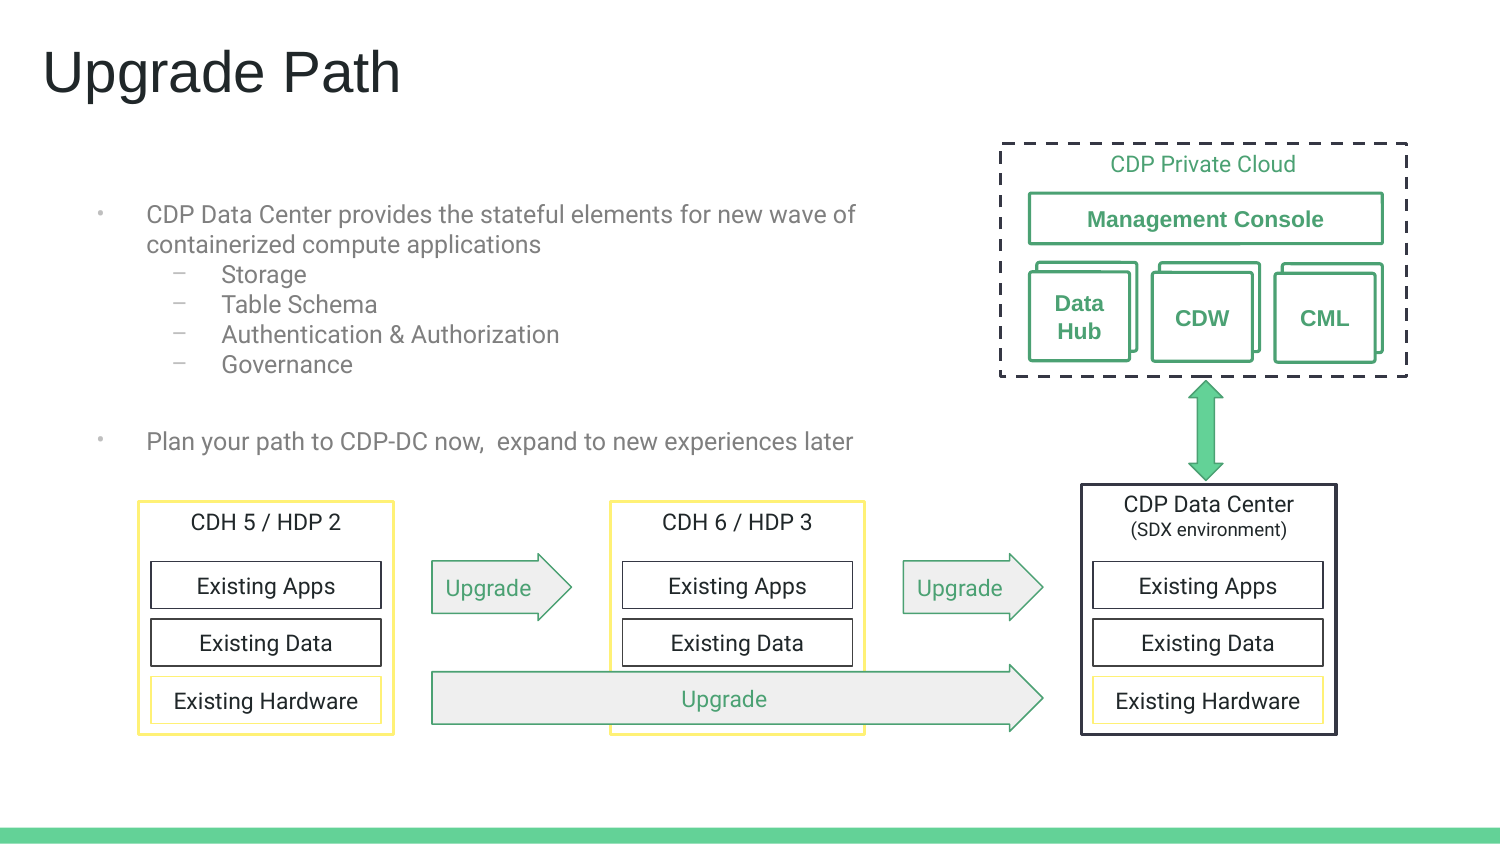

# Upgrade Path
CDP Private Cloud
CDP Data Center provides the stateful elements for new wave of containerized compute applications
Storage
Table Schema
Authentication & Authorization
Governance

Plan your path to CDP-DC now,  expand to new experiences later
Management Console

Data Hub

CDW

CML

CDP Data Center
(SDX environment)
Existing Apps
Existing Data
Existing Hardware
CDH 6 / HDP 3

Existing Apps
Existing Data
Existing Hardware
CDH 5 / HDP 2
Existing Apps
Existing Data
Existing Hardware
Upgrade
Upgrade
Upgrade